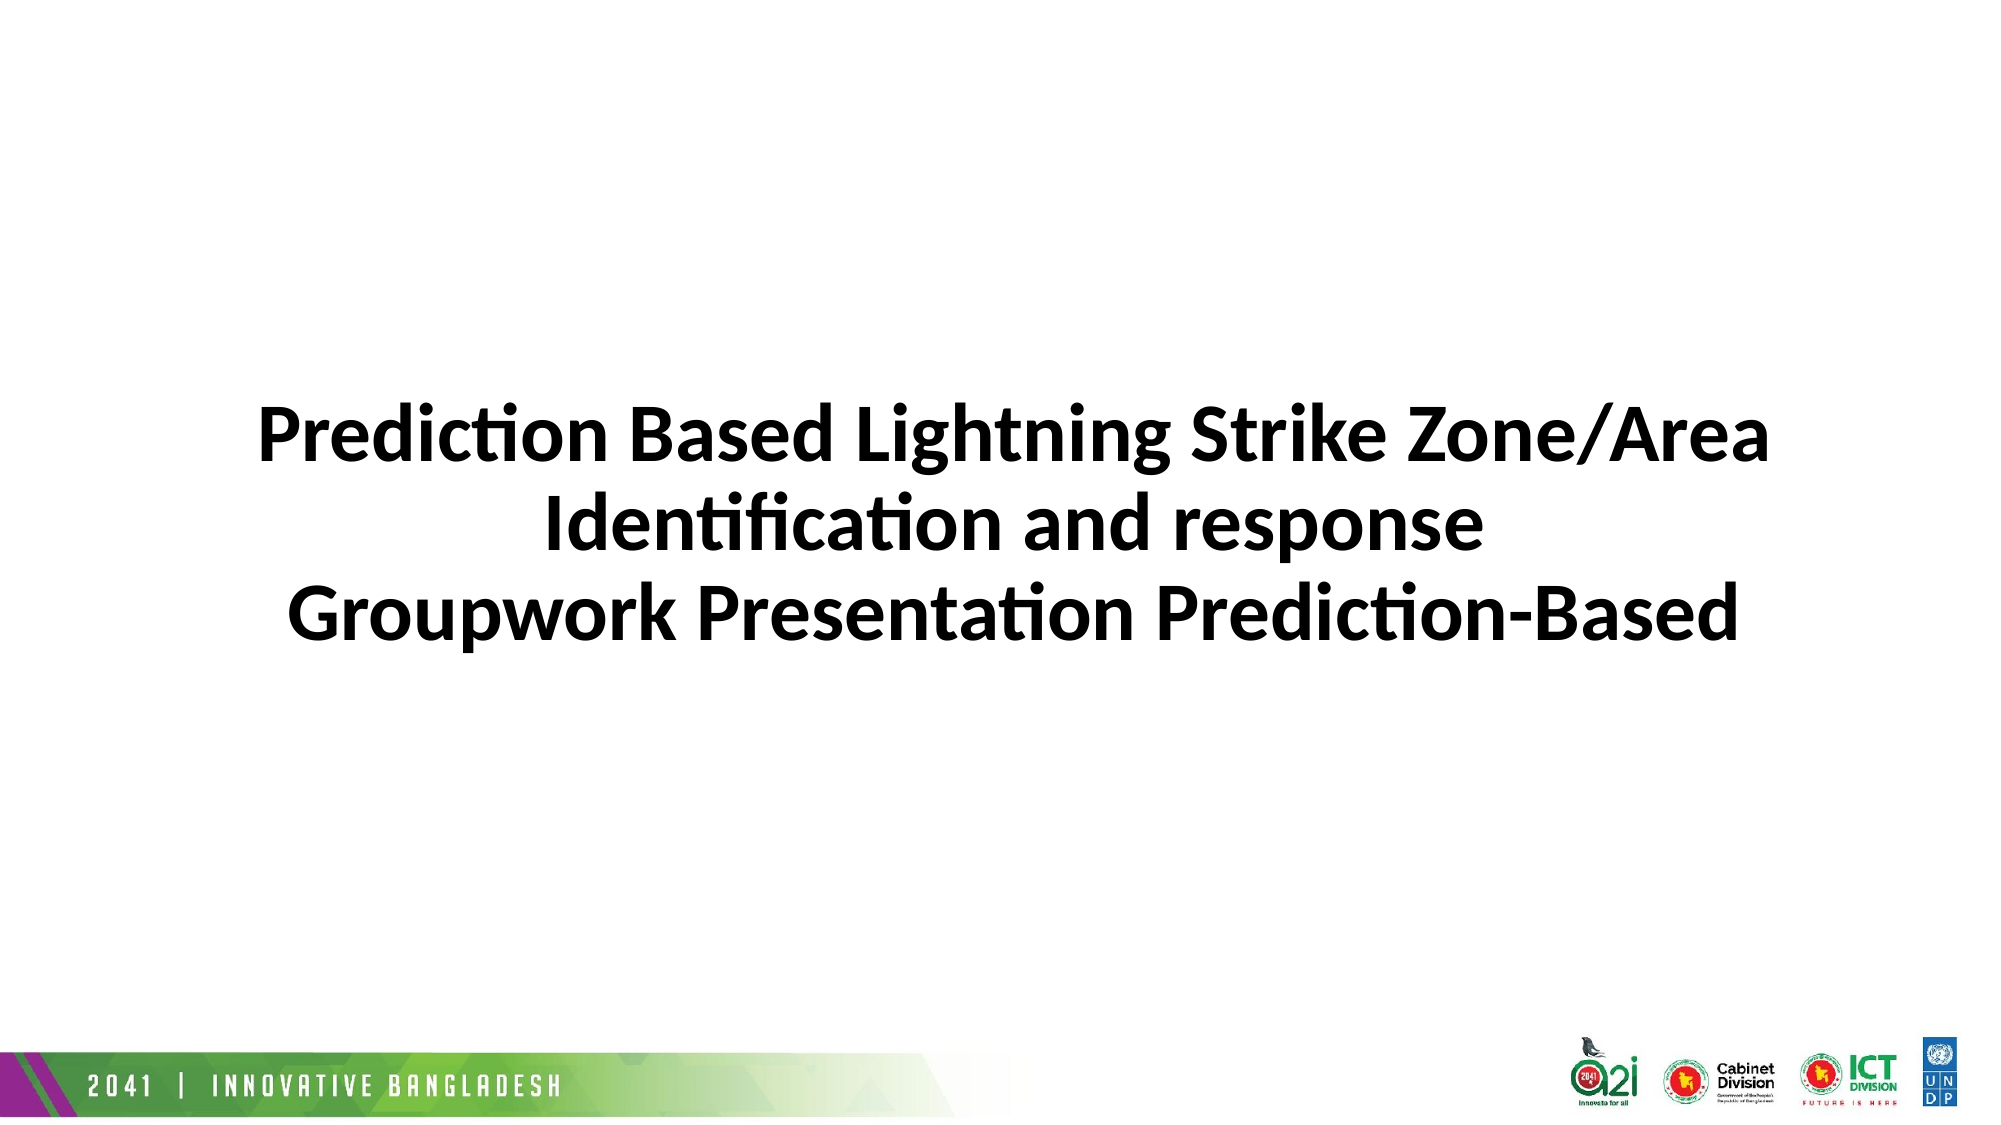

# Prediction Based Lightning Strike Zone/Area Identification and response Groupwork Presentation Prediction-Based